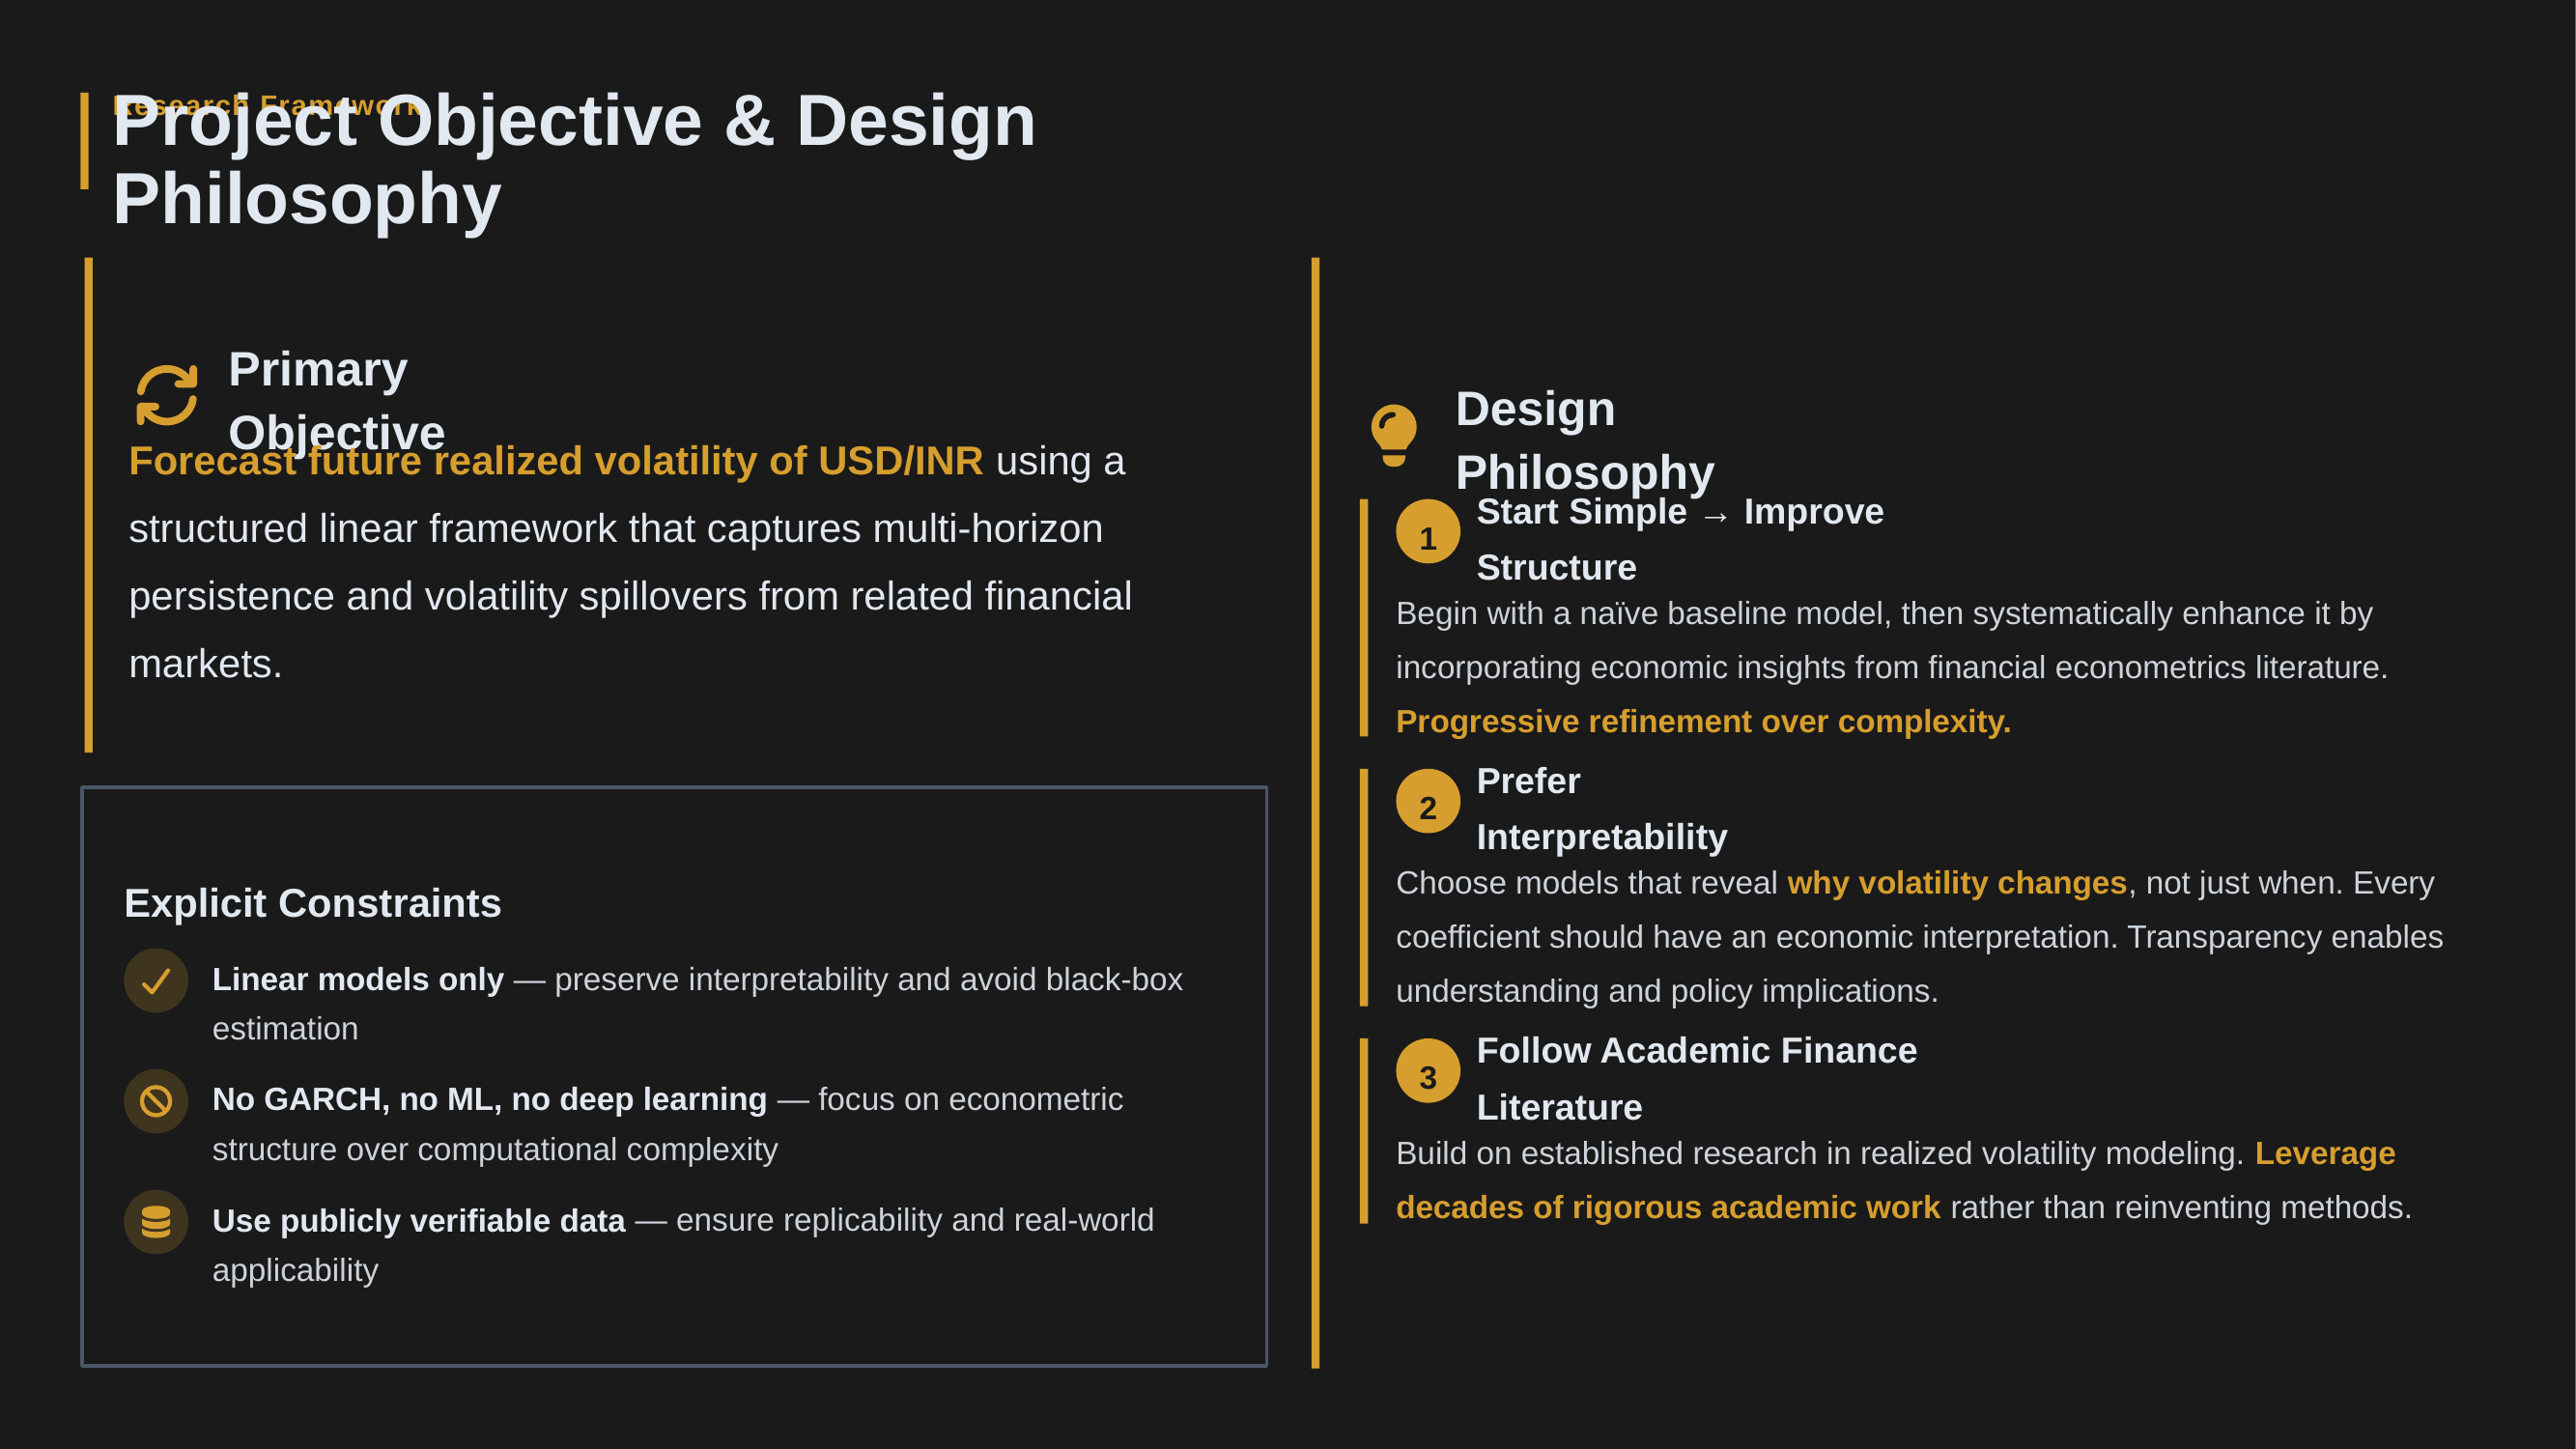

Research Framework

Project Objective & Design Philosophy

Primary Objective

Design Philosophy

Forecast future realized volatility of USD/INR using a structured linear framework that captures multi-horizon persistence and volatility spillovers from related financial markets.

1

Start Simple → Improve Structure
Begin with a naïve baseline model, then systematically enhance it by incorporating economic insights from financial econometrics literature. Progressive refinement over complexity.

2

Prefer Interpretability

Choose models that reveal why volatility changes, not just when. Every coefficient should have an economic interpretation. Transparency enables understanding and policy implications.
Explicit Constraints

Linear models only — preserve interpretability and avoid black-box estimation

3

Follow Academic Finance Literature

No GARCH, no ML, no deep learning — focus on econometric structure over computational complexity

Build on established research in realized volatility modeling. Leverage decades of rigorous academic work rather than reinventing methods.

Use publicly verifiable data — ensure replicability and real-world applicability